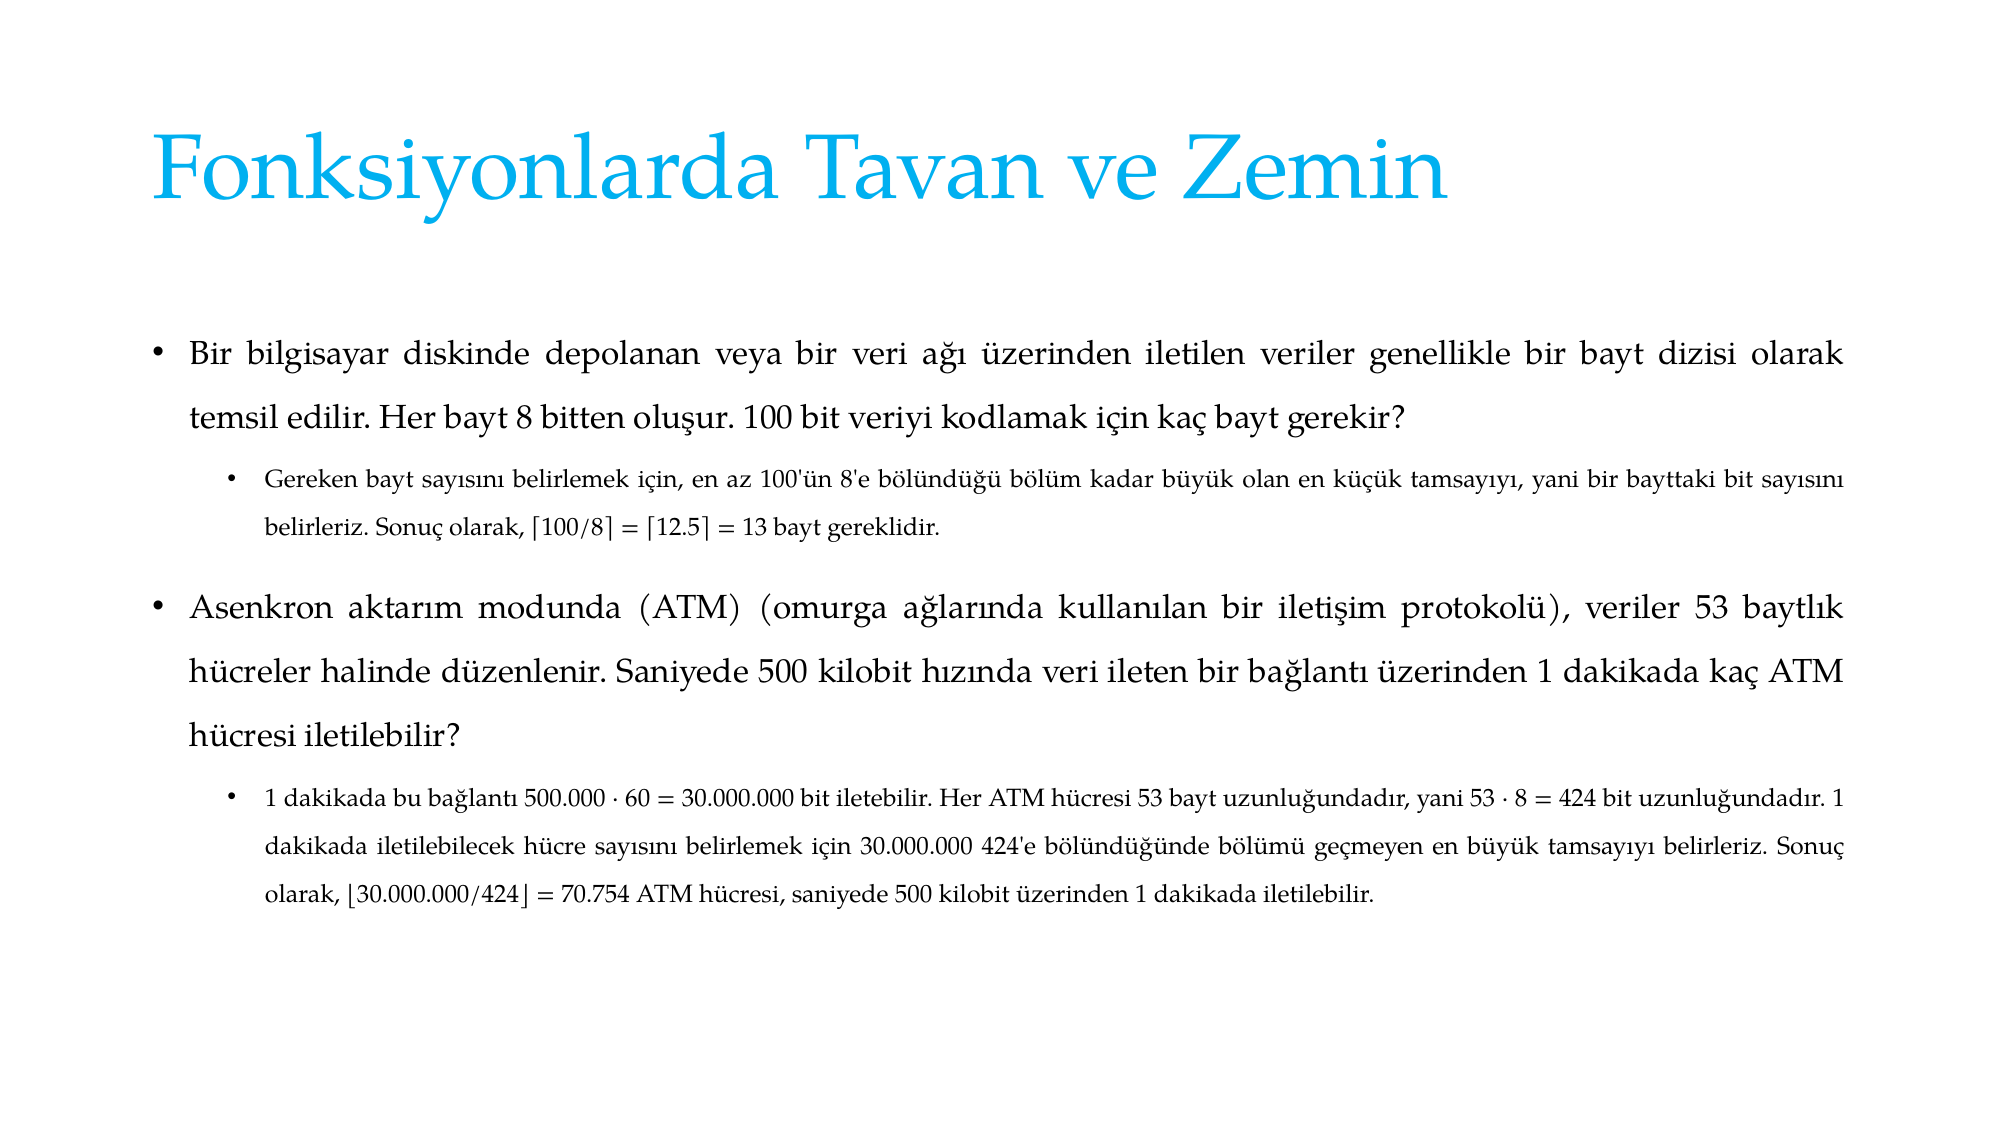

# Fonksiyonlarda Tavan ve Zemin
Bir bilgisayar diskinde depolanan veya bir veri ağı üzerinden iletilen veriler genellikle bir bayt dizisi olarak temsil edilir. Her bayt 8 bitten oluşur. 100 bit veriyi kodlamak için kaç bayt gerekir?
Gereken bayt sayısını belirlemek için, en az 100'ün 8'e bölündüğü bölüm kadar büyük olan en küçük tamsayıyı, yani bir bayttaki bit sayısını belirleriz. Sonuç olarak, ⌈100/8⌉ = ⌈12.5⌉ = 13 bayt gereklidir.
Asenkron aktarım modunda (ATM) (omurga ağlarında kullanılan bir iletişim protokolü), veriler 53 baytlık hücreler halinde düzenlenir. Saniyede 500 kilobit hızında veri ileten bir bağlantı üzerinden 1 dakikada kaç ATM hücresi iletilebilir?
1 dakikada bu bağlantı 500.000 · 60 = 30.000.000 bit iletebilir. Her ATM hücresi 53 bayt uzunluğundadır, yani 53 · 8 = 424 bit uzunluğundadır. 1 dakikada iletilebilecek hücre sayısını belirlemek için 30.000.000 424'e bölündüğünde bölümü geçmeyen en büyük tamsayıyı belirleriz. Sonuç olarak, ⌊30.000.000/424⌋ = 70.754 ATM hücresi, saniyede 500 kilobit üzerinden 1 dakikada iletilebilir.